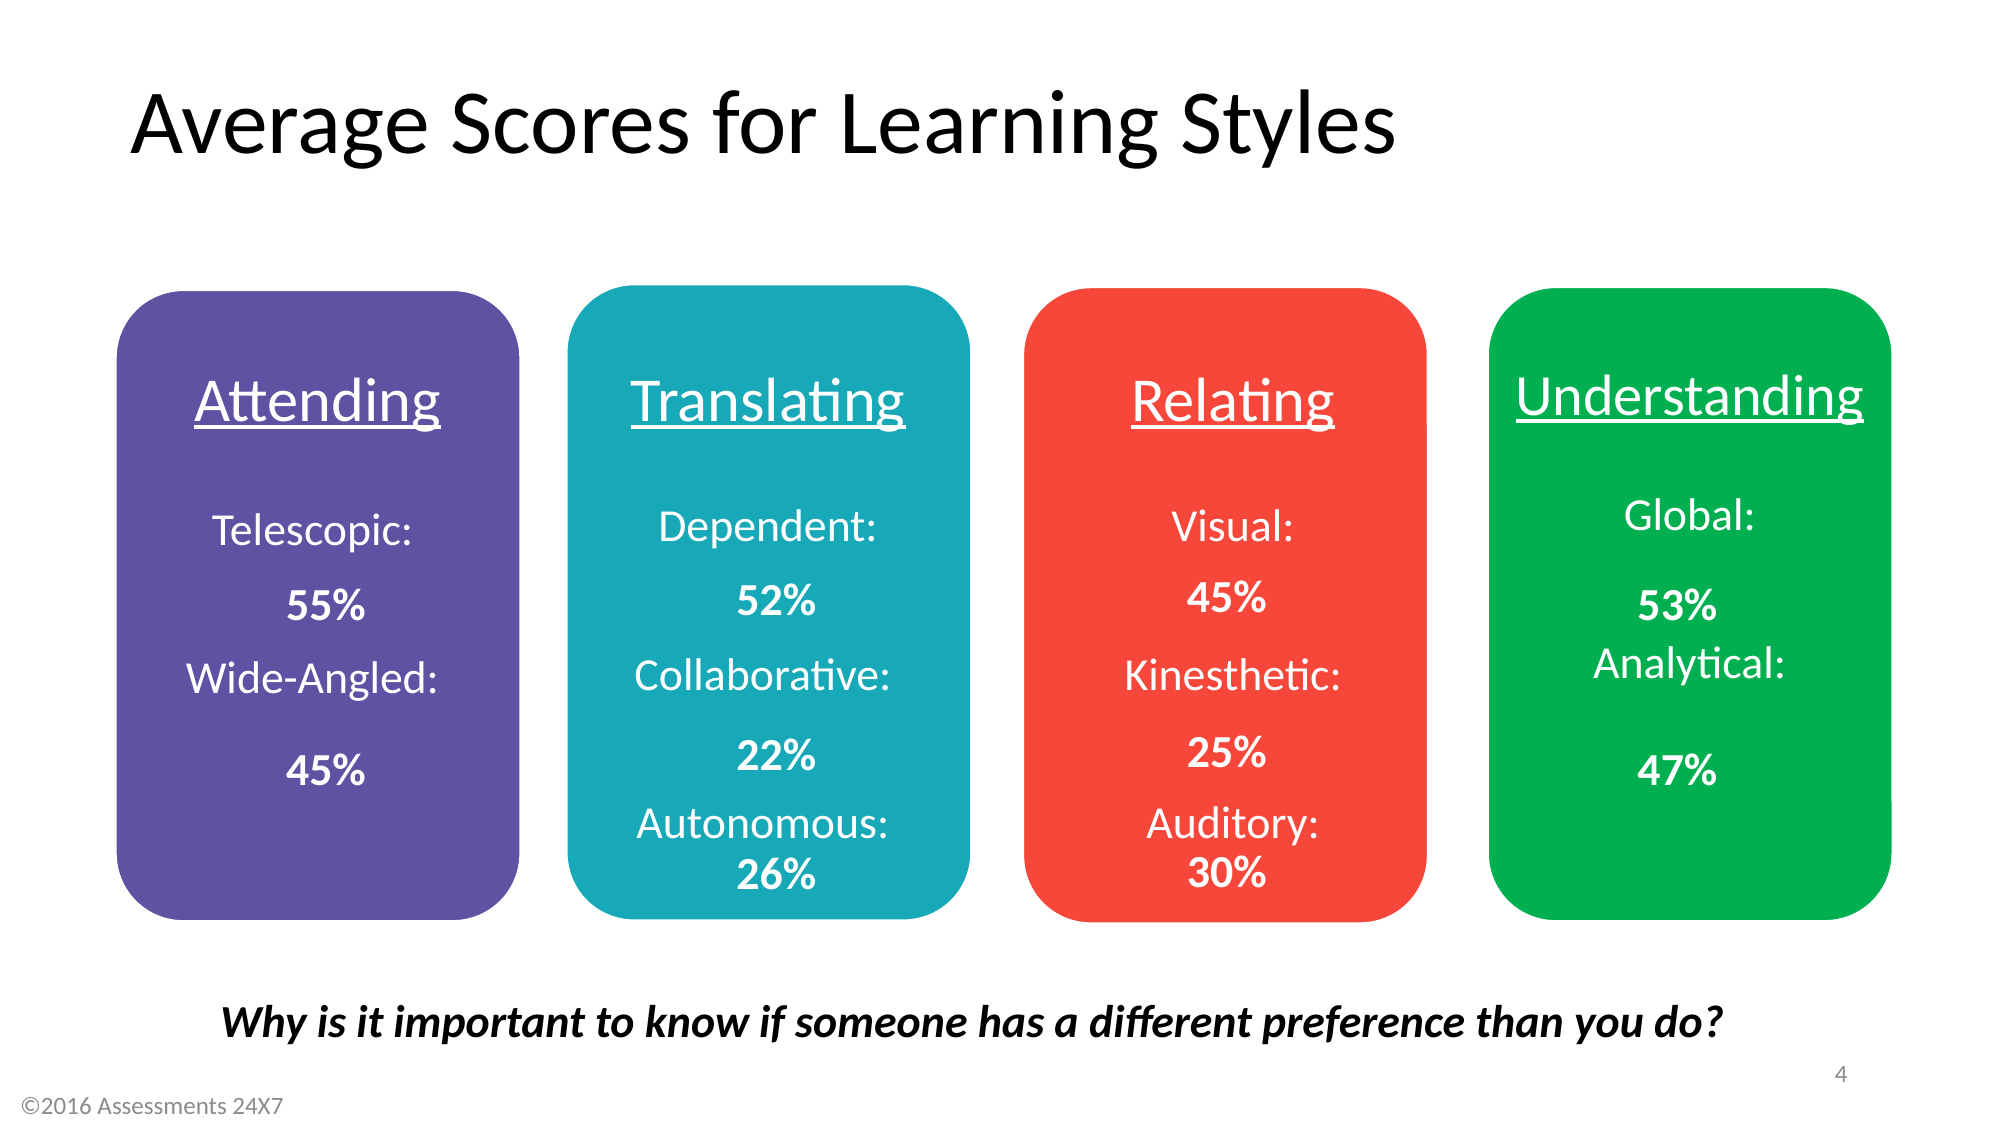

# Average Scores for Learning Styles
Attending
Telescopic:
Wide-Angled:
Translating
Dependent:
Collaborative:
Autonomous:

Relating
Visual:
Kinesthetic:
Auditory:
Understanding
Global:
Analytical:
45%

25%

30%
52%

22%

26%
55%

45%
53%

47%
Why is it important to know if someone has a different preference than you do?
4
©2016 Assessments 24X7